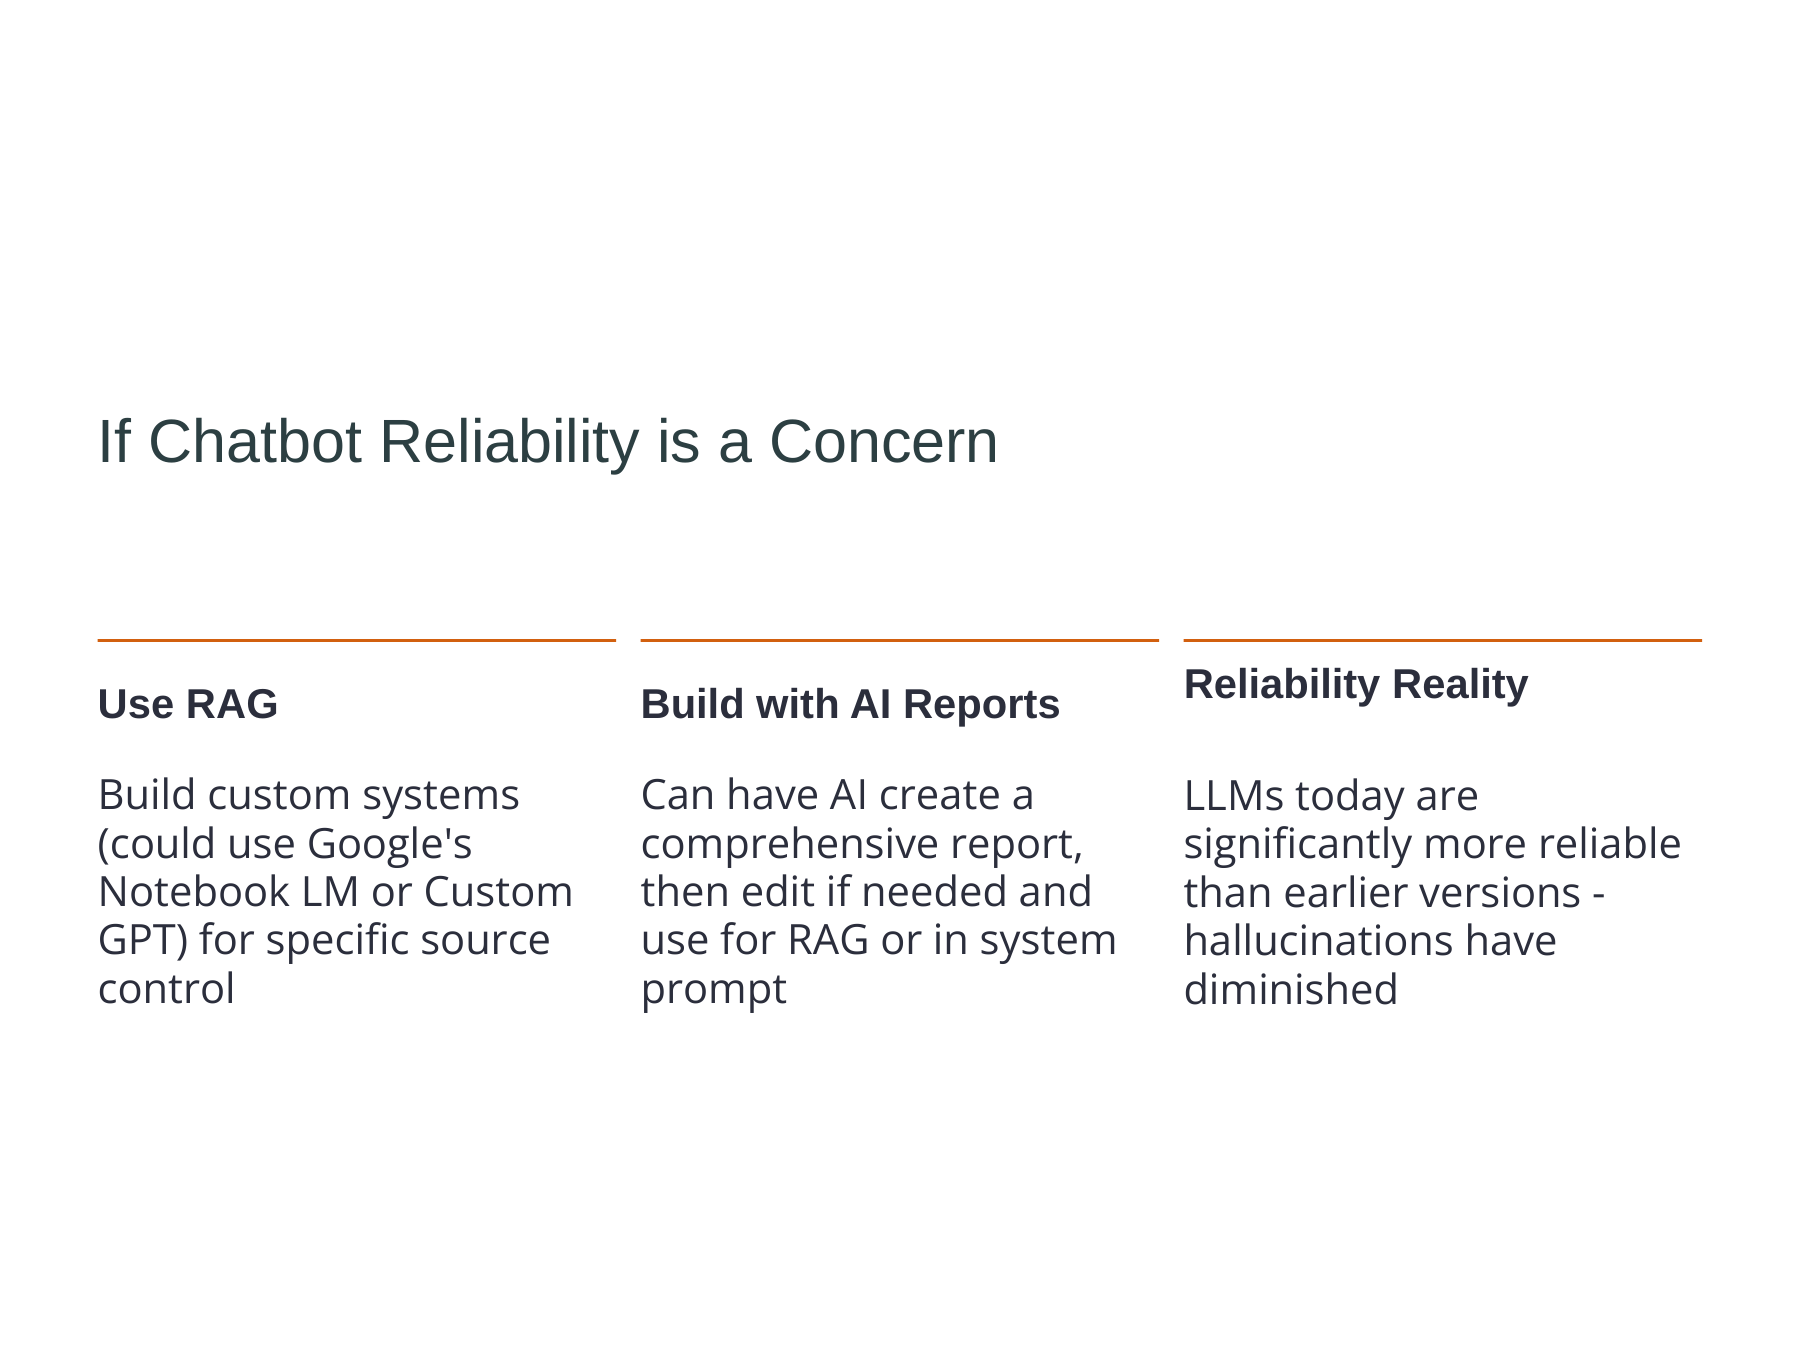

If Chatbot Reliability is a Concern

Reliability Reality
Build with AI Reports
Use RAG
Can have AI create a comprehensive report, then edit if needed and use for RAG or in system prompt
Build custom systems (could use Google's Notebook LM or Custom GPT) for specific source control
LLMs today are significantly more reliable than earlier versions - hallucinations have diminished